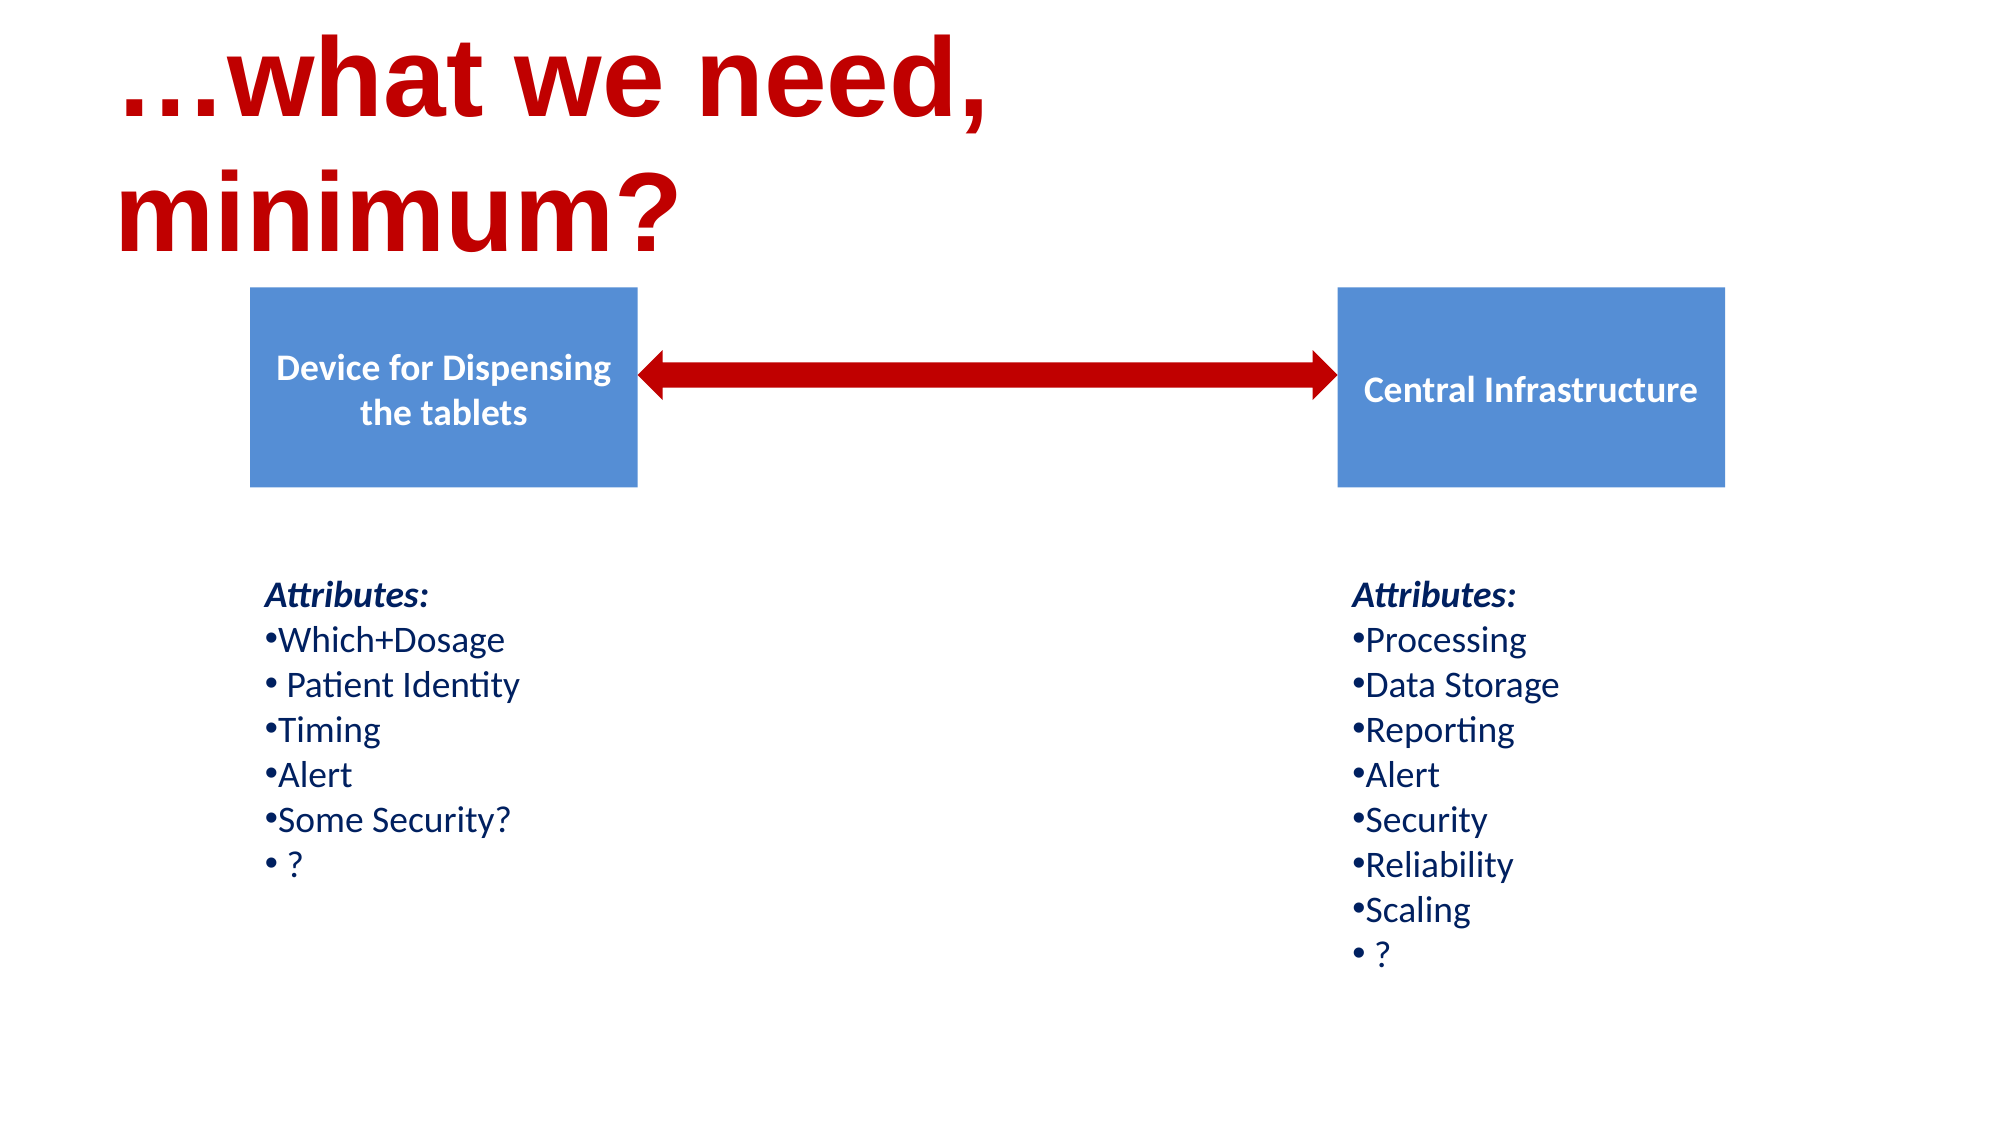

# …what we need, minimum?
Device for Dispensing the tablets
Central Infrastructure

Attributes:
Which+Dosage
 Patient Identity
Timing
Alert
Some Security?
 ?
Attributes:
Processing
Data Storage
Reporting
Alert
Security
Reliability
Scaling
 ?